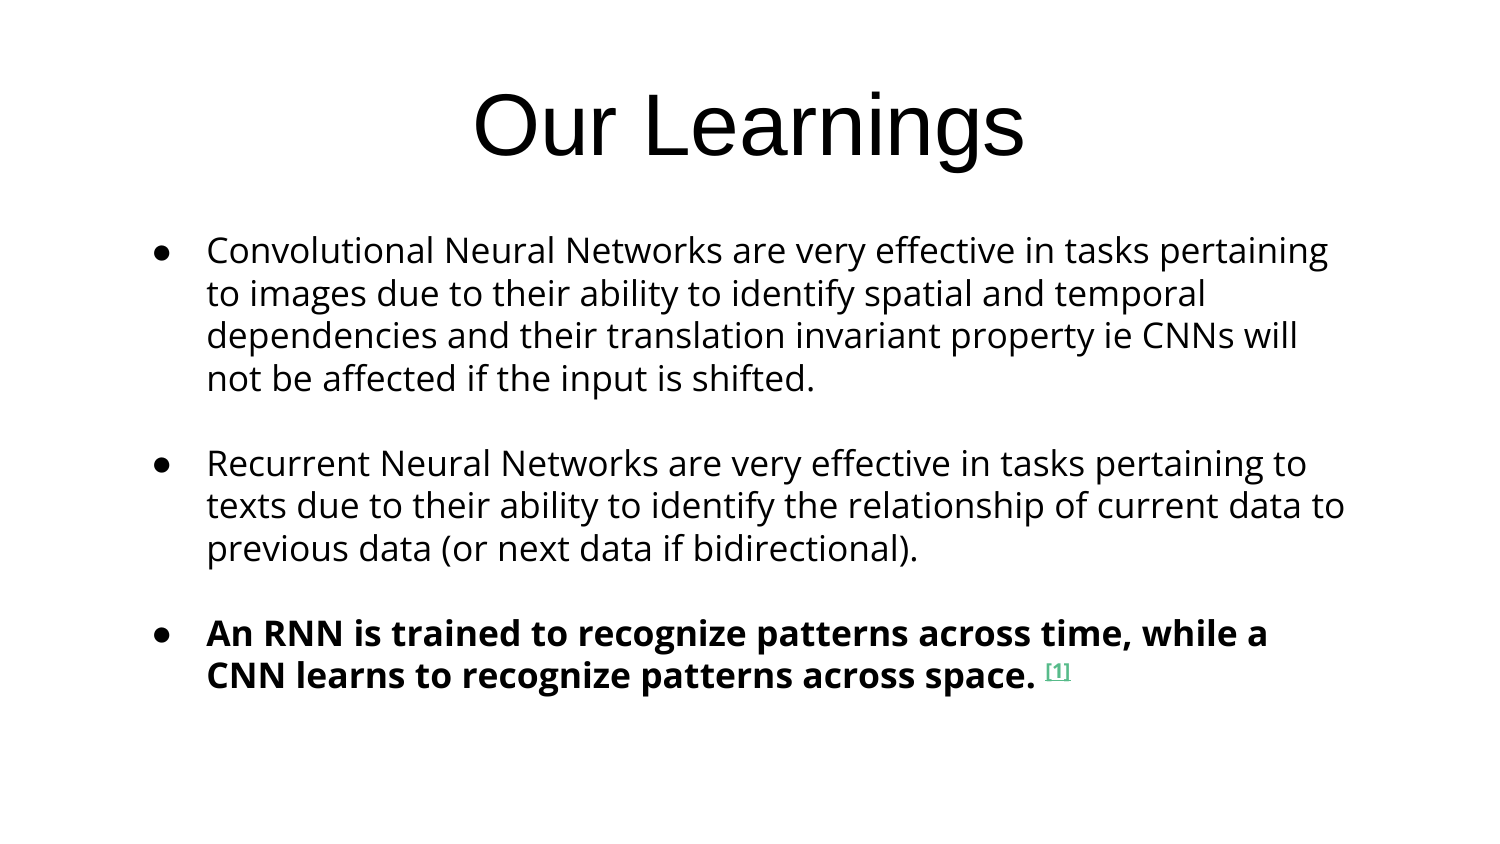

# Our Learnings
Convolutional Neural Networks are very effective in tasks pertaining to images due to their ability to identify spatial and temporal dependencies and their translation invariant property ie CNNs will not be affected if the input is shifted.

Recurrent Neural Networks are very effective in tasks pertaining to texts due to their ability to identify the relationship of current data to previous data (or next data if bidirectional).

An RNN is trained to recognize patterns across time, while a CNN learns to recognize patterns across space. [1]